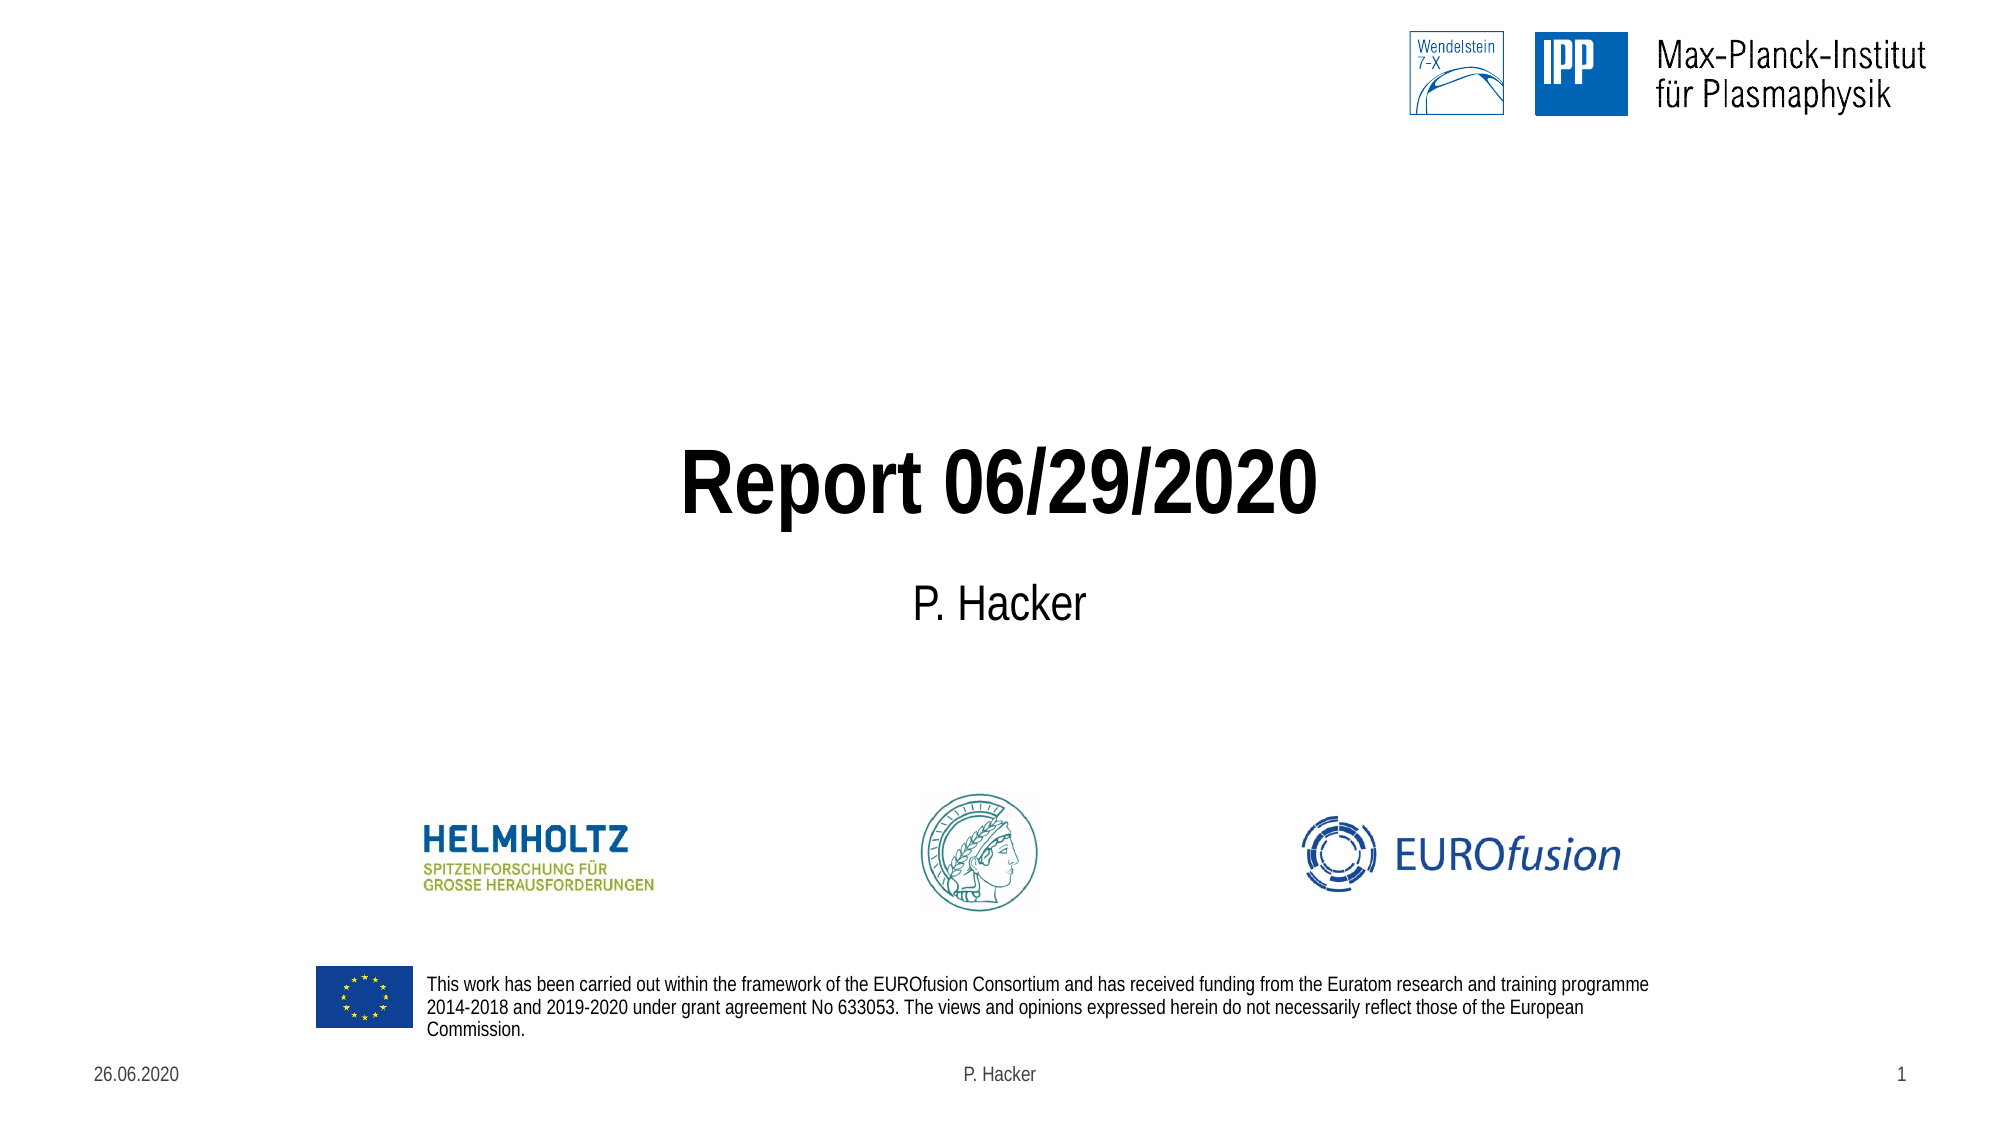

# Report 06/29/2020
P. Hacker
26.06.2020
P. Hacker
1